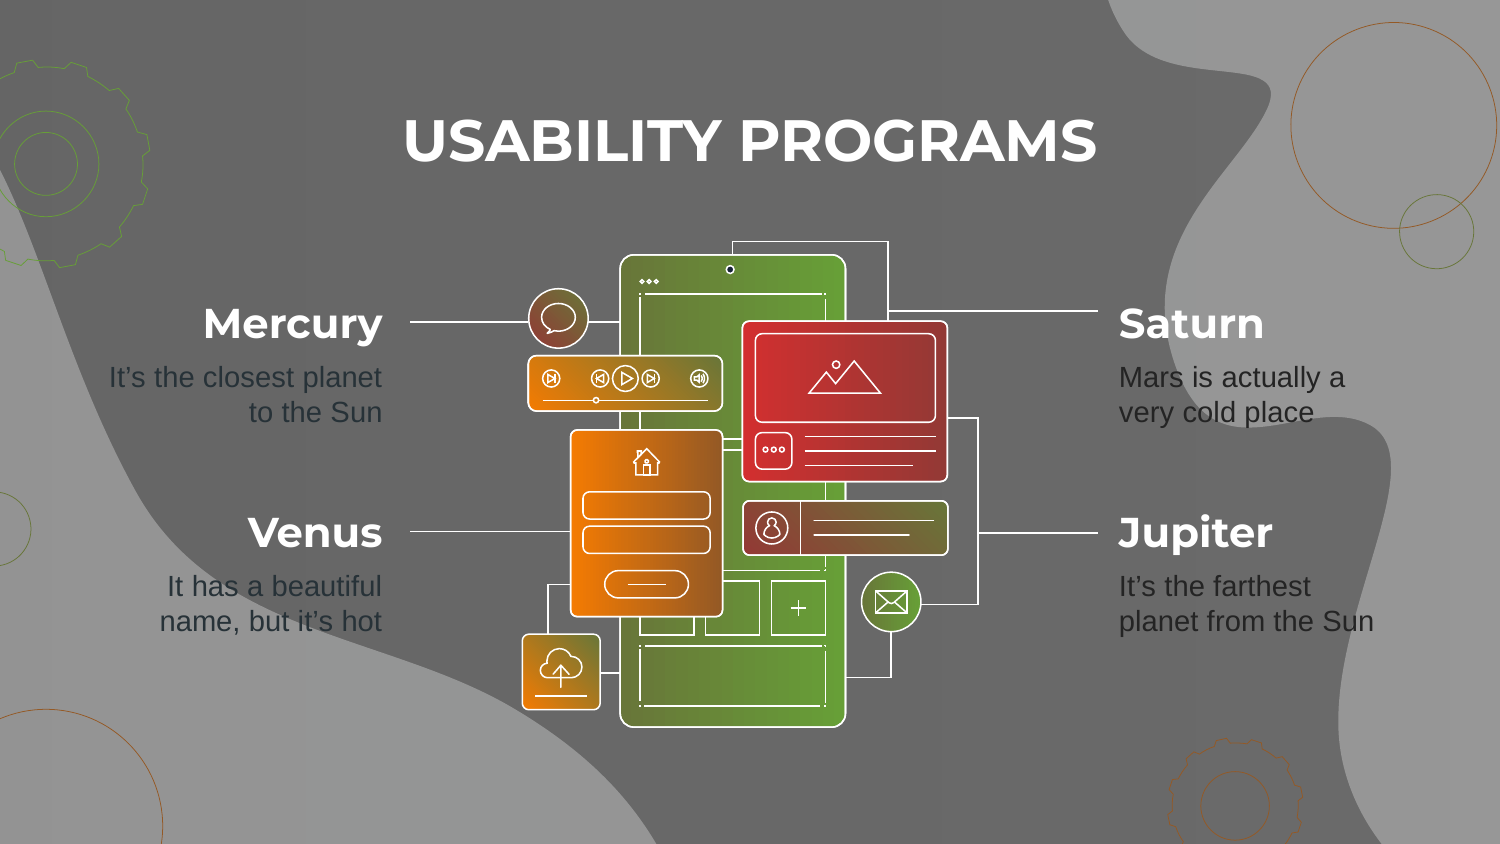

# USABILITY PROGRAMS

Mercury
Saturn
It’s the closest planet to the Sun
Mars is actually a very cold place
Venus
Jupiter
It has a beautiful name, but it’s hot
It’s the farthest planet from the Sun